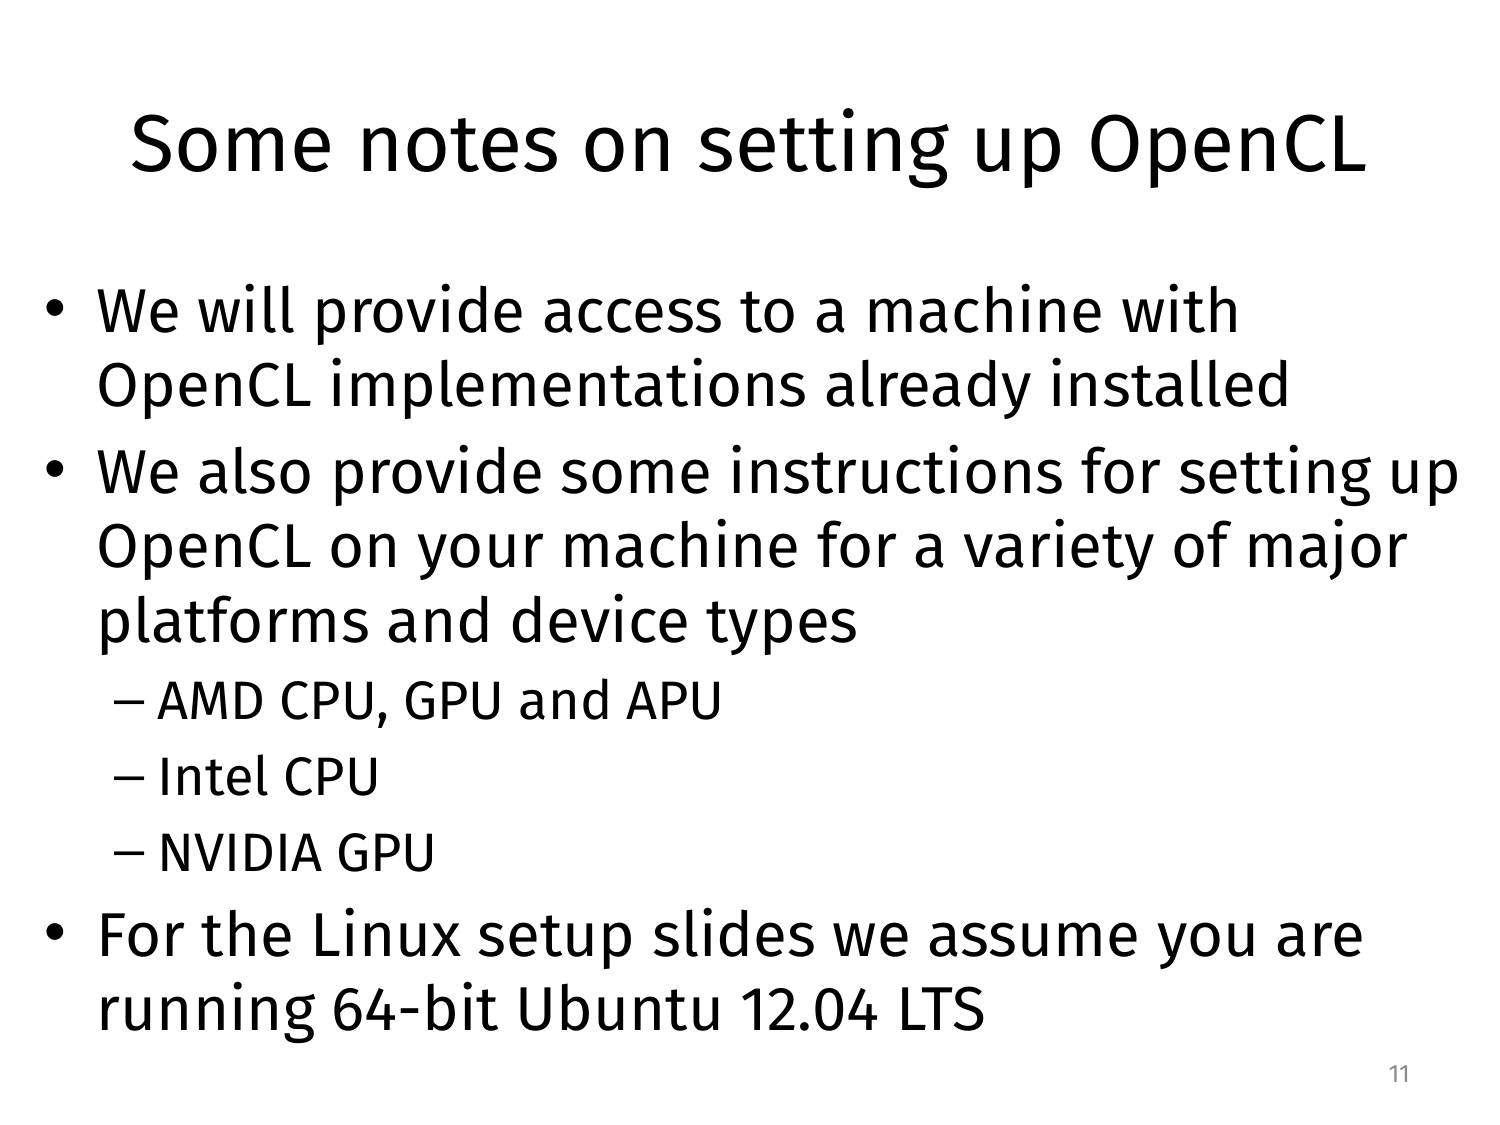

# Some notes on setting up OpenCL
We will provide access to a machine with OpenCL implementations already installed
We also provide some instructions for setting up OpenCL on your machine for a variety of major platforms and device types
AMD CPU, GPU and APU
Intel CPU
NVIDIA GPU
For the Linux setup slides we assume you are running 64-bit Ubuntu 12.04 LTS
11